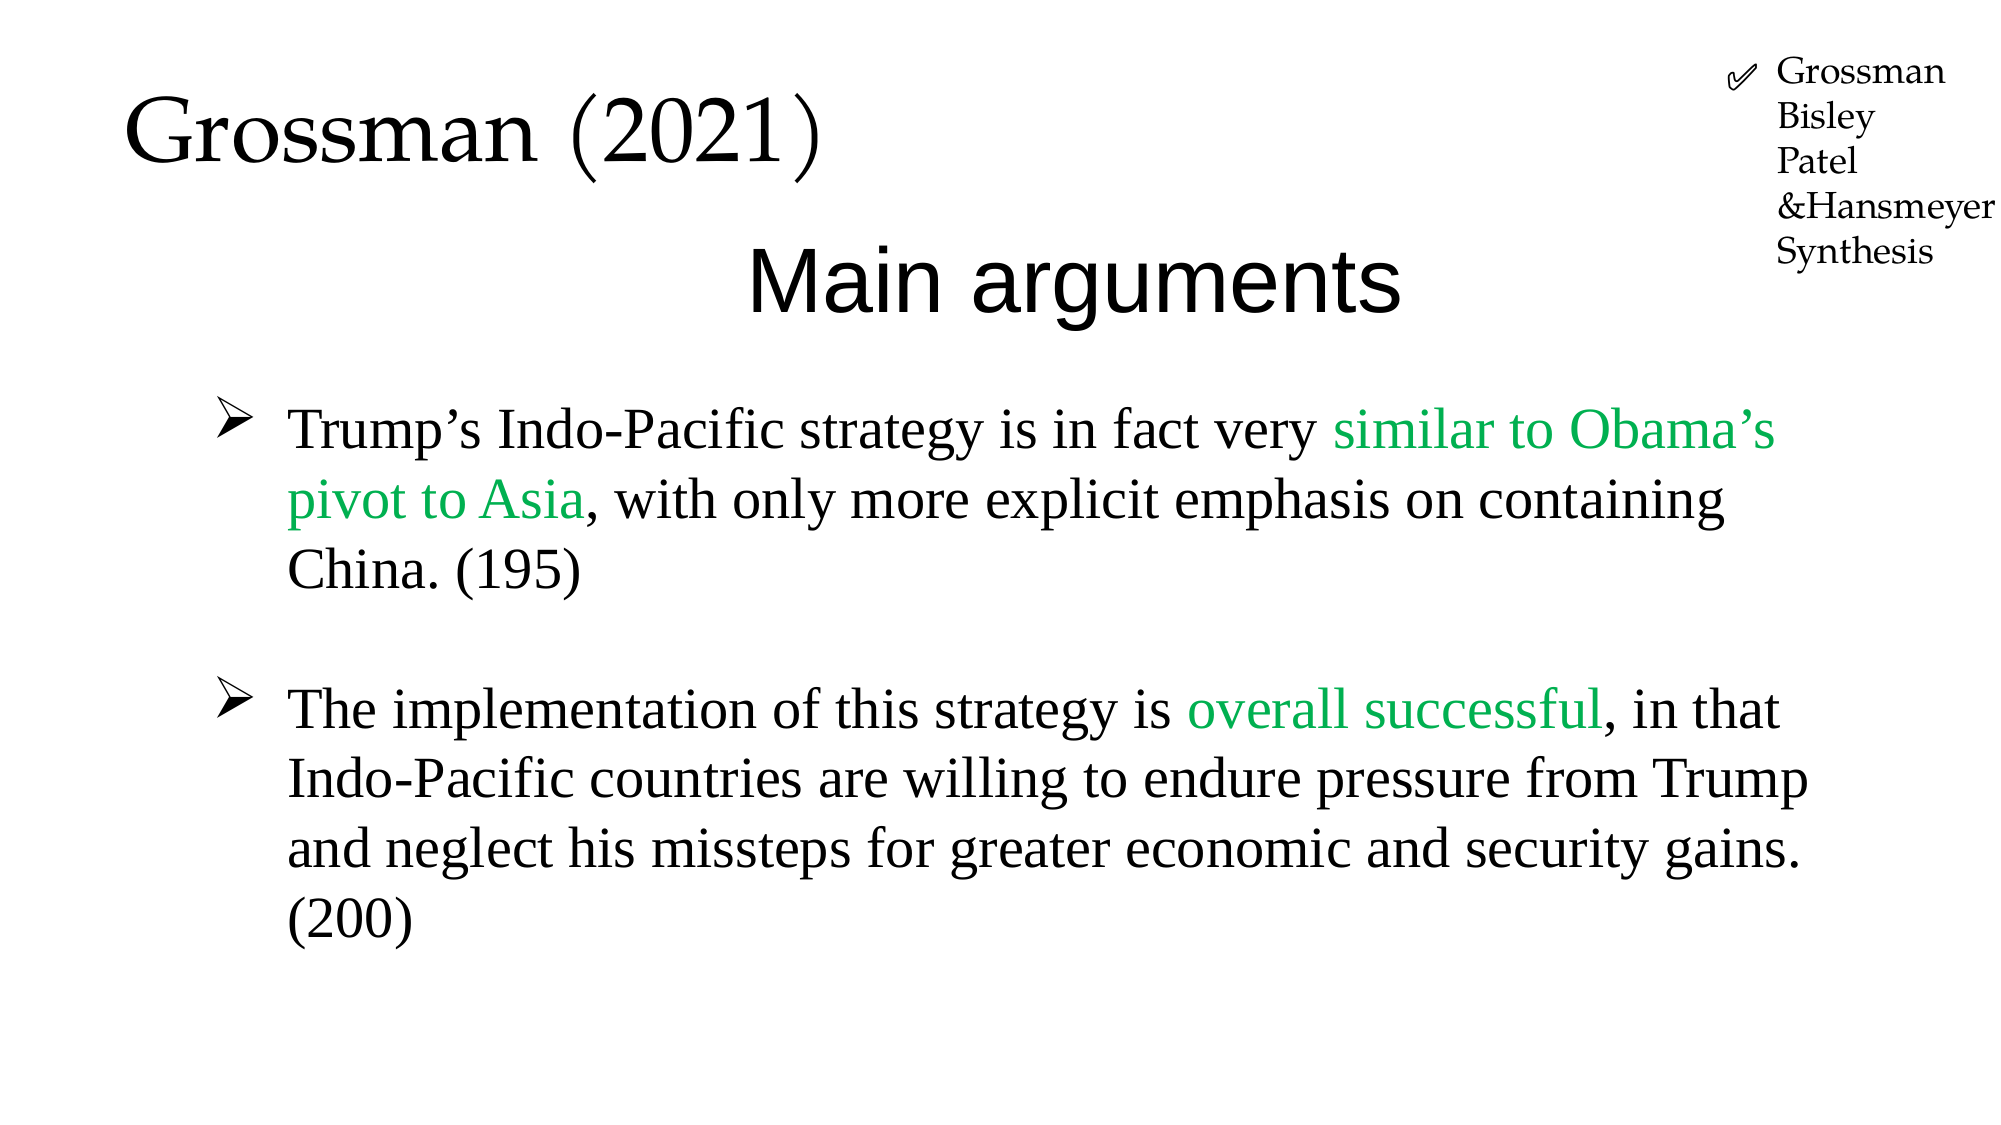

Grossman (2021)
Grossman
Bisley
Patel &Hansmeyer
Synthesis
✅
Main arguments
Trump’s Indo-Pacific strategy is in fact very similar to Obama’s pivot to Asia, with only more explicit emphasis on containing China. (195)

The implementation of this strategy is overall successful, in that Indo-Pacific countries are willing to endure pressure from Trump and neglect his missteps for greater economic and security gains. (200)